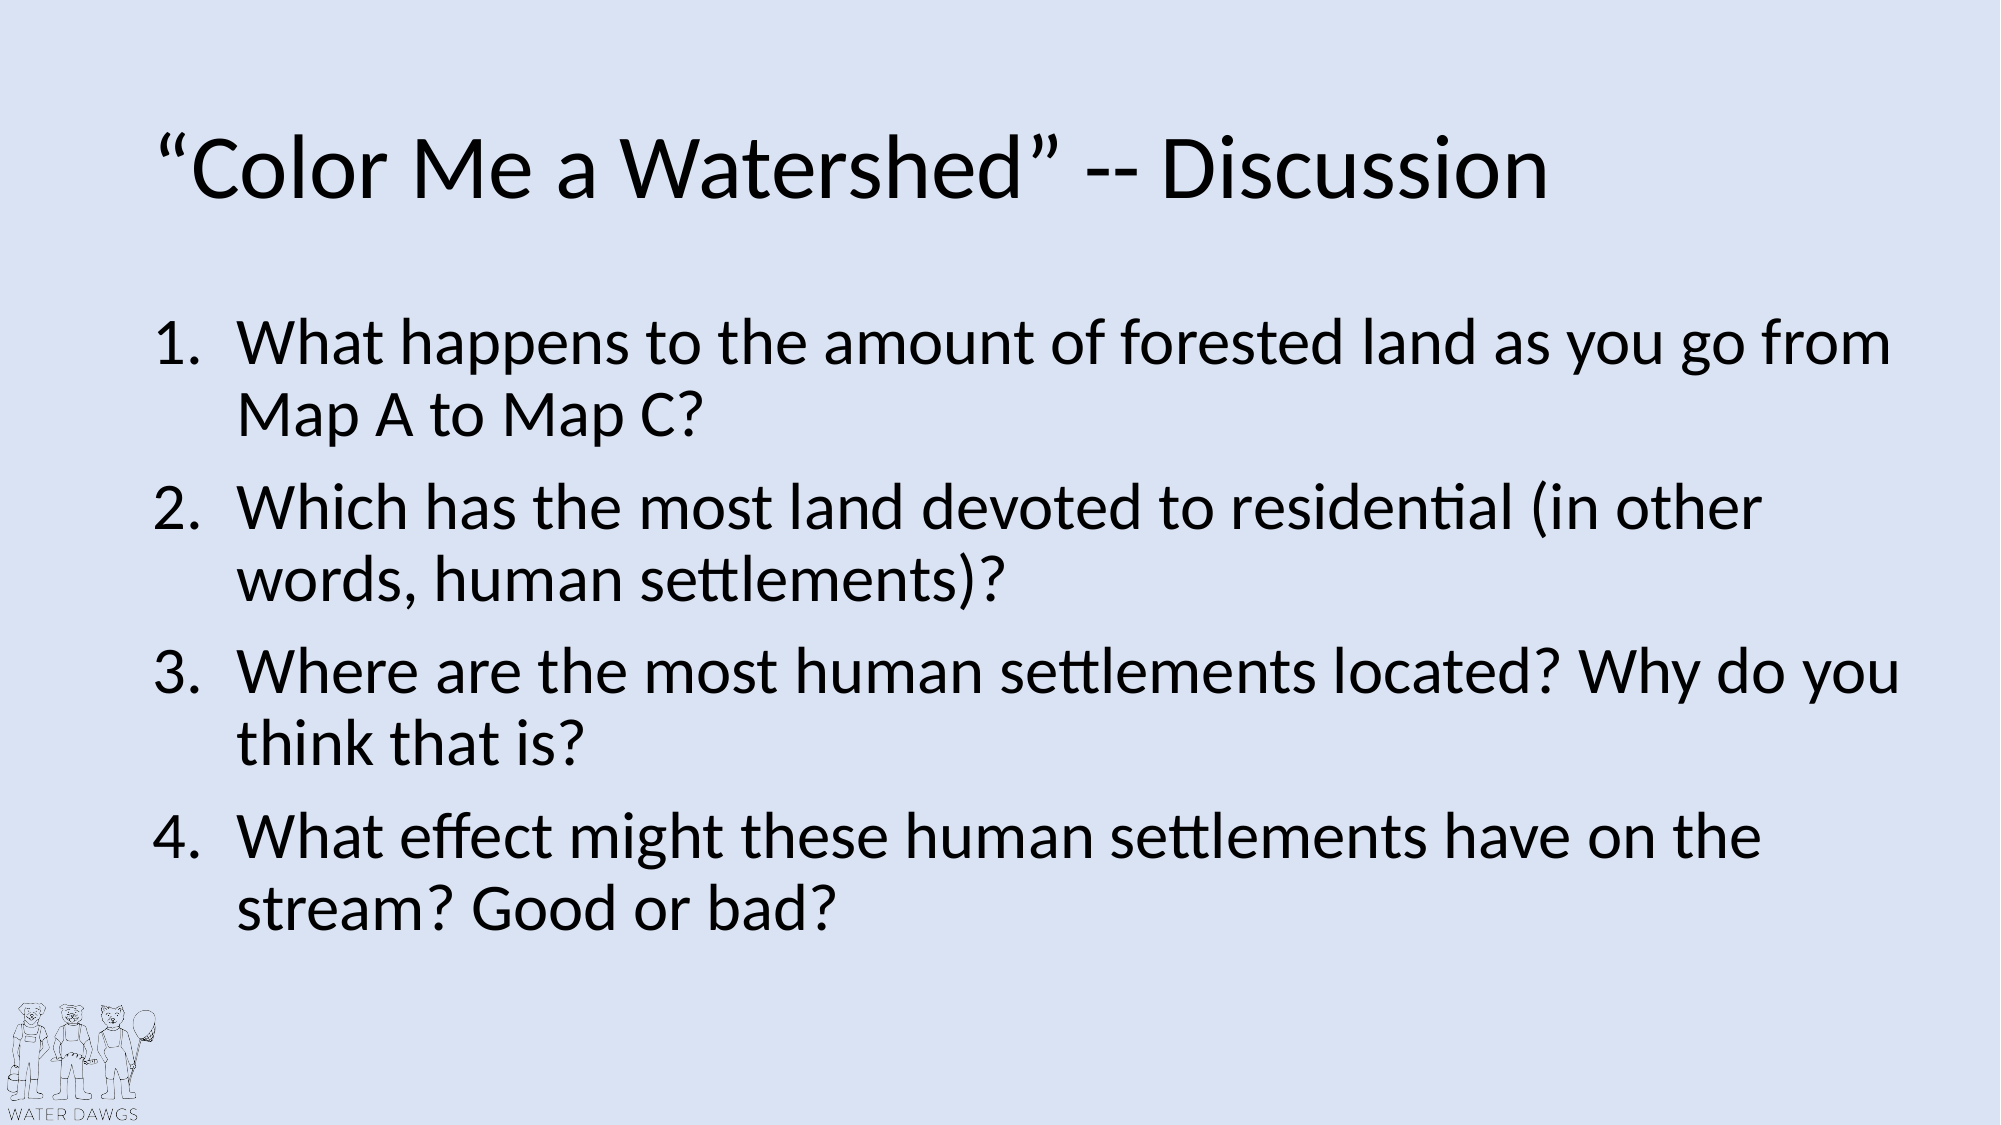

# “Color Me a Watershed” -- Discussion
What happens to the amount of forested land as you go from Map A to Map C?
Which has the most land devoted to residential (in other words, human settlements)?
Where are the most human settlements located? Why do you think that is?
What effect might these human settlements have on the stream? Good or bad?